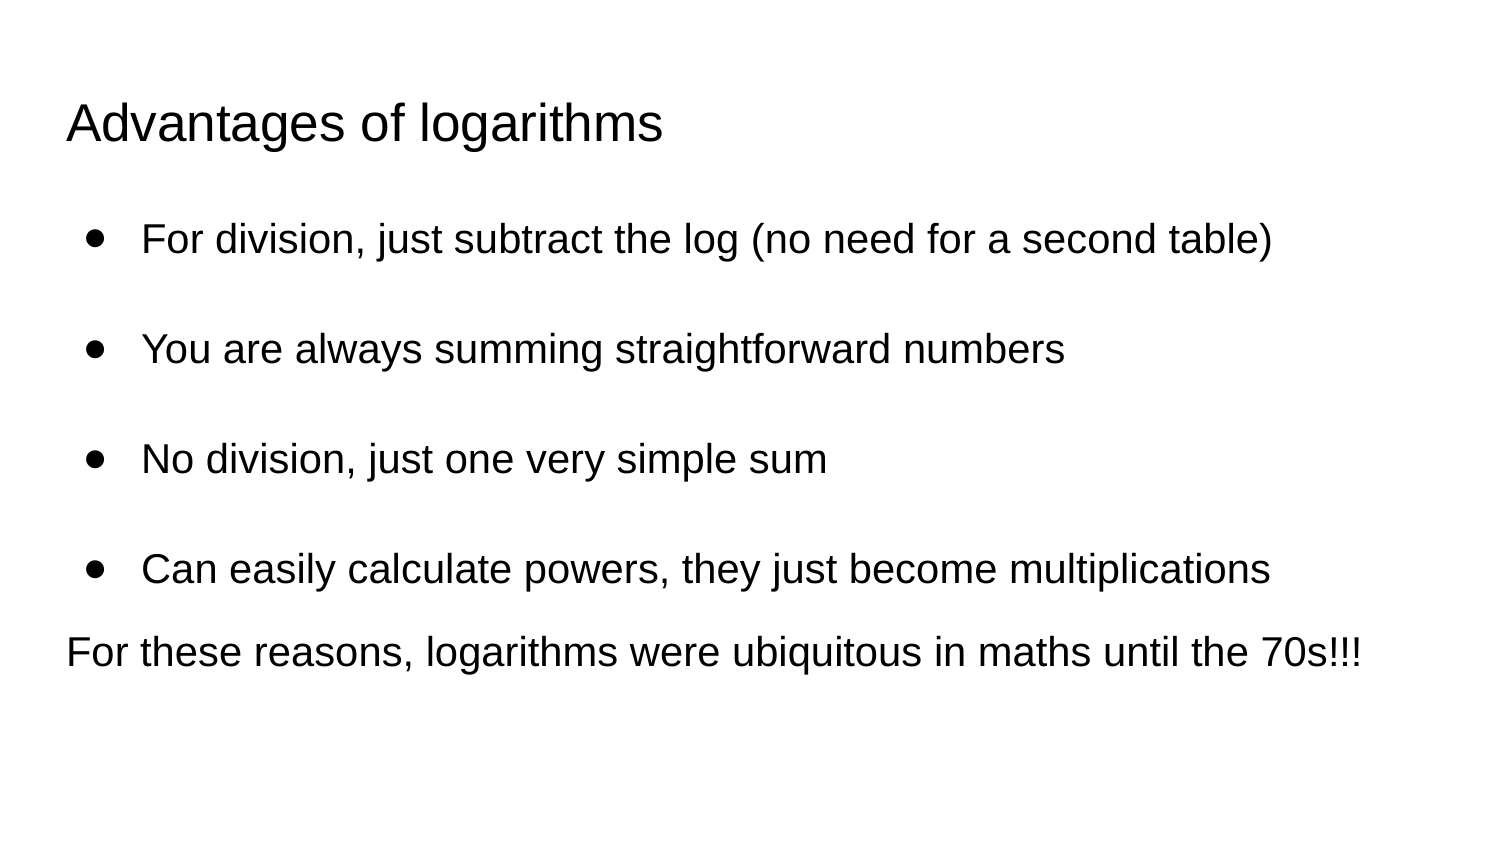

# Advantages of logarithms
For division, just subtract the log (no need for a second table)

You are always summing straightforward numbers

No division, just one very simple sum

Can easily calculate powers, they just become multiplications
For these reasons, logarithms were ubiquitous in maths until the 70s!!!